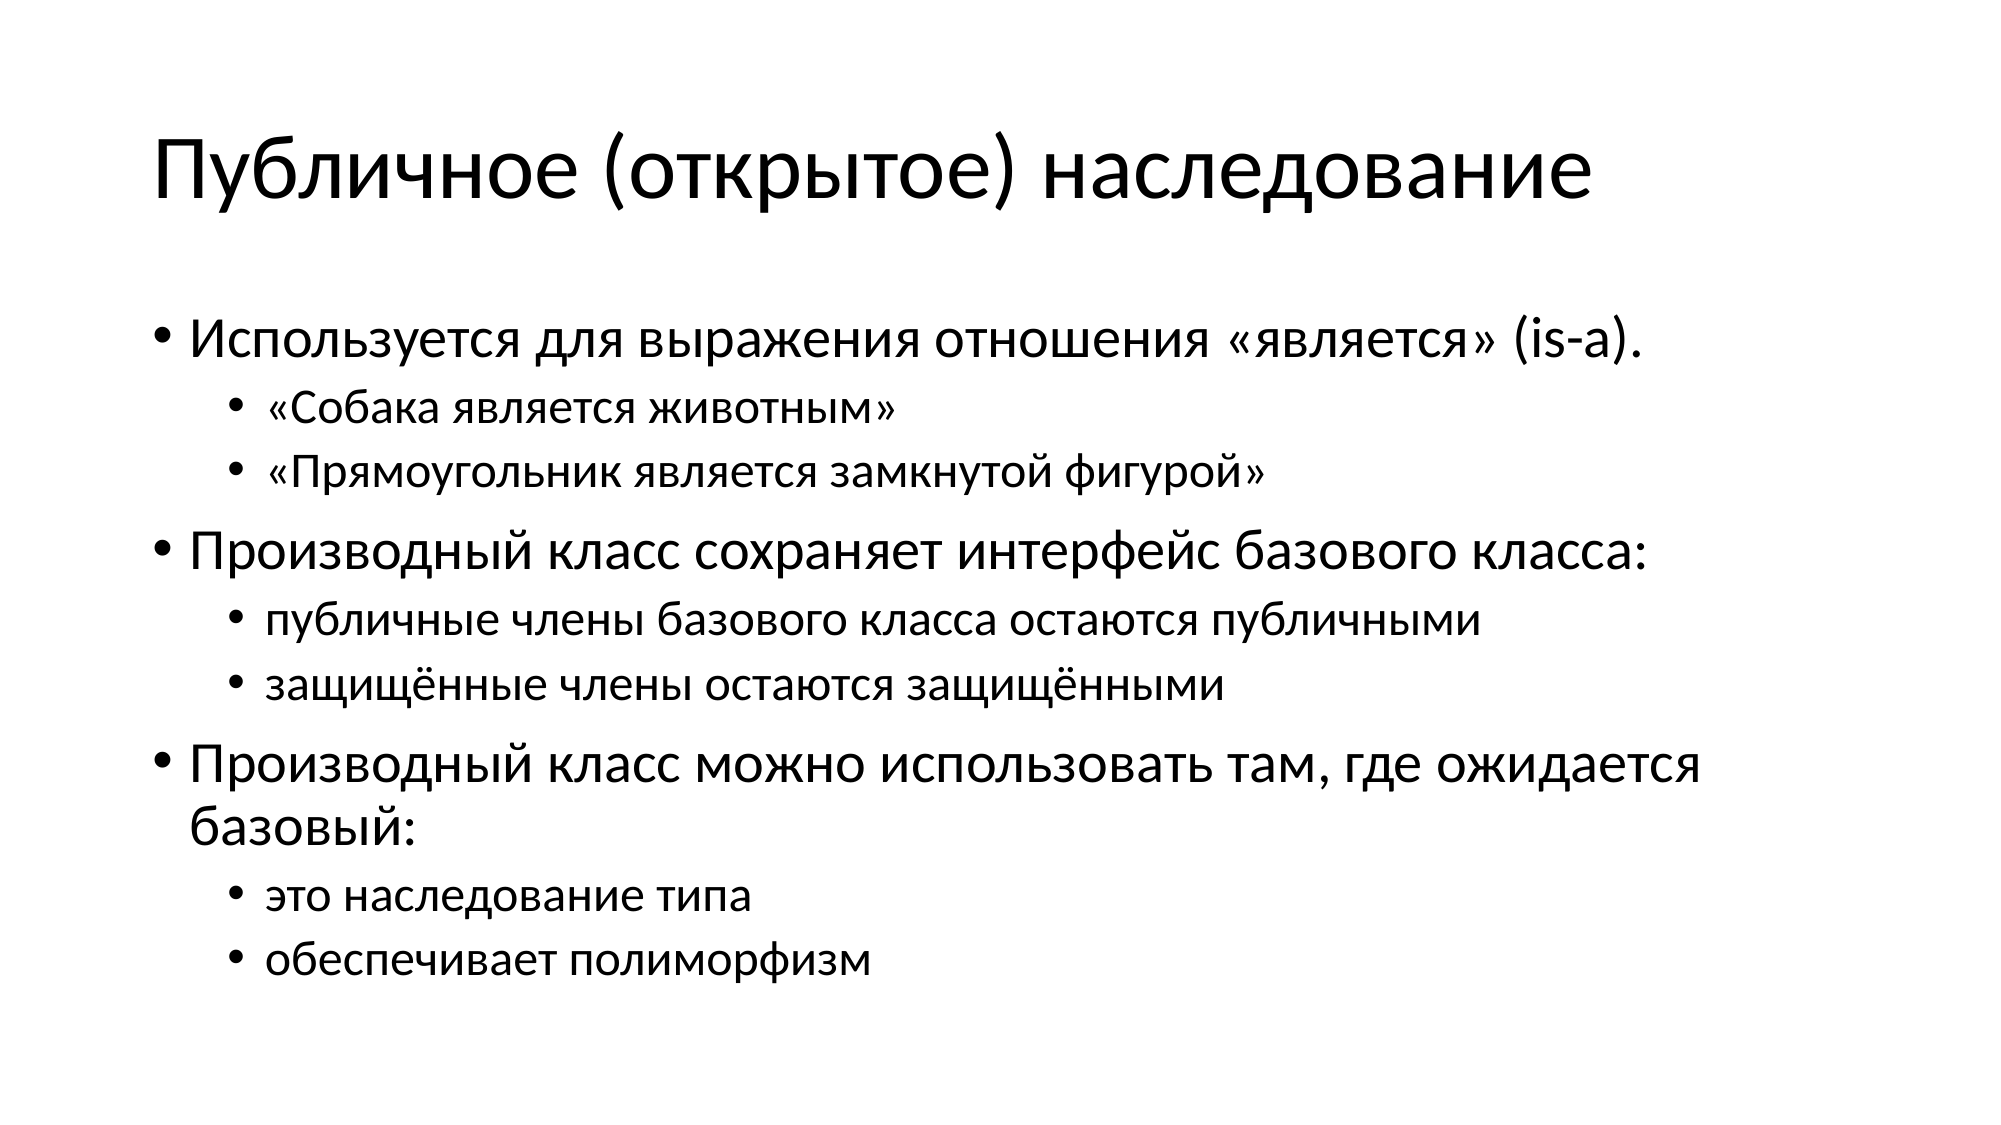

# Публичное (открытое) наследование
Используется для выражения отношения «является» (is-a).
«Собака является животным»
«Прямоугольник является замкнутой фигурой»
Производный класс сохраняет интерфейс базового класса:
публичные члены базового класса остаются публичными
защищённые члены остаются защищёнными
Производный класс можно использовать там, где ожидается базовый:
это наследование типа
обеспечивает полиморфизм